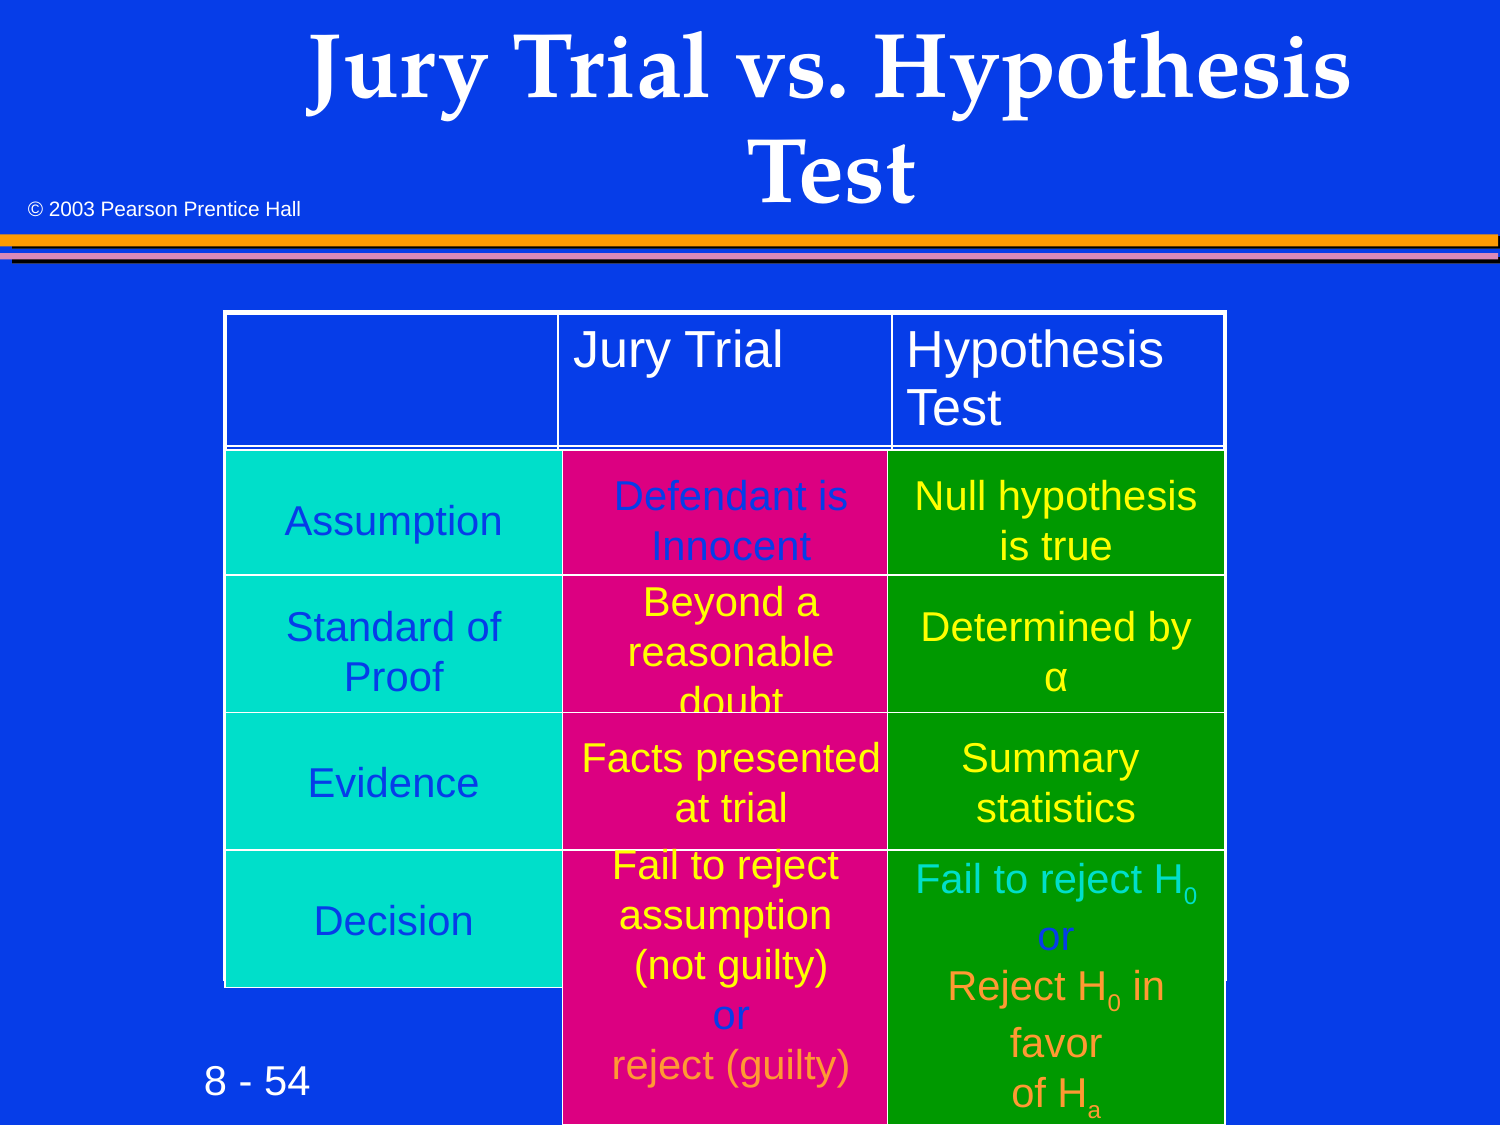

# Jury Trial vs. Hypothesis Test
|  | Jury Trial | Hypothesis Test |
| --- | --- | --- |
|  |  |  |
|  |  |  |
|  |  |  |
|  |  |  |
Assumption
Defendant is
Innocent
Null hypothesis
is true
Standard of Proof
Beyond a
reasonable doubt
Determined by
α
Evidence
Facts presented
at trial
Summary
statistics
Decision
Fail to reject
assumption
(not guilty)
or
reject (guilty)

Fail to reject H0
or
Reject H0 in favor
of Ha